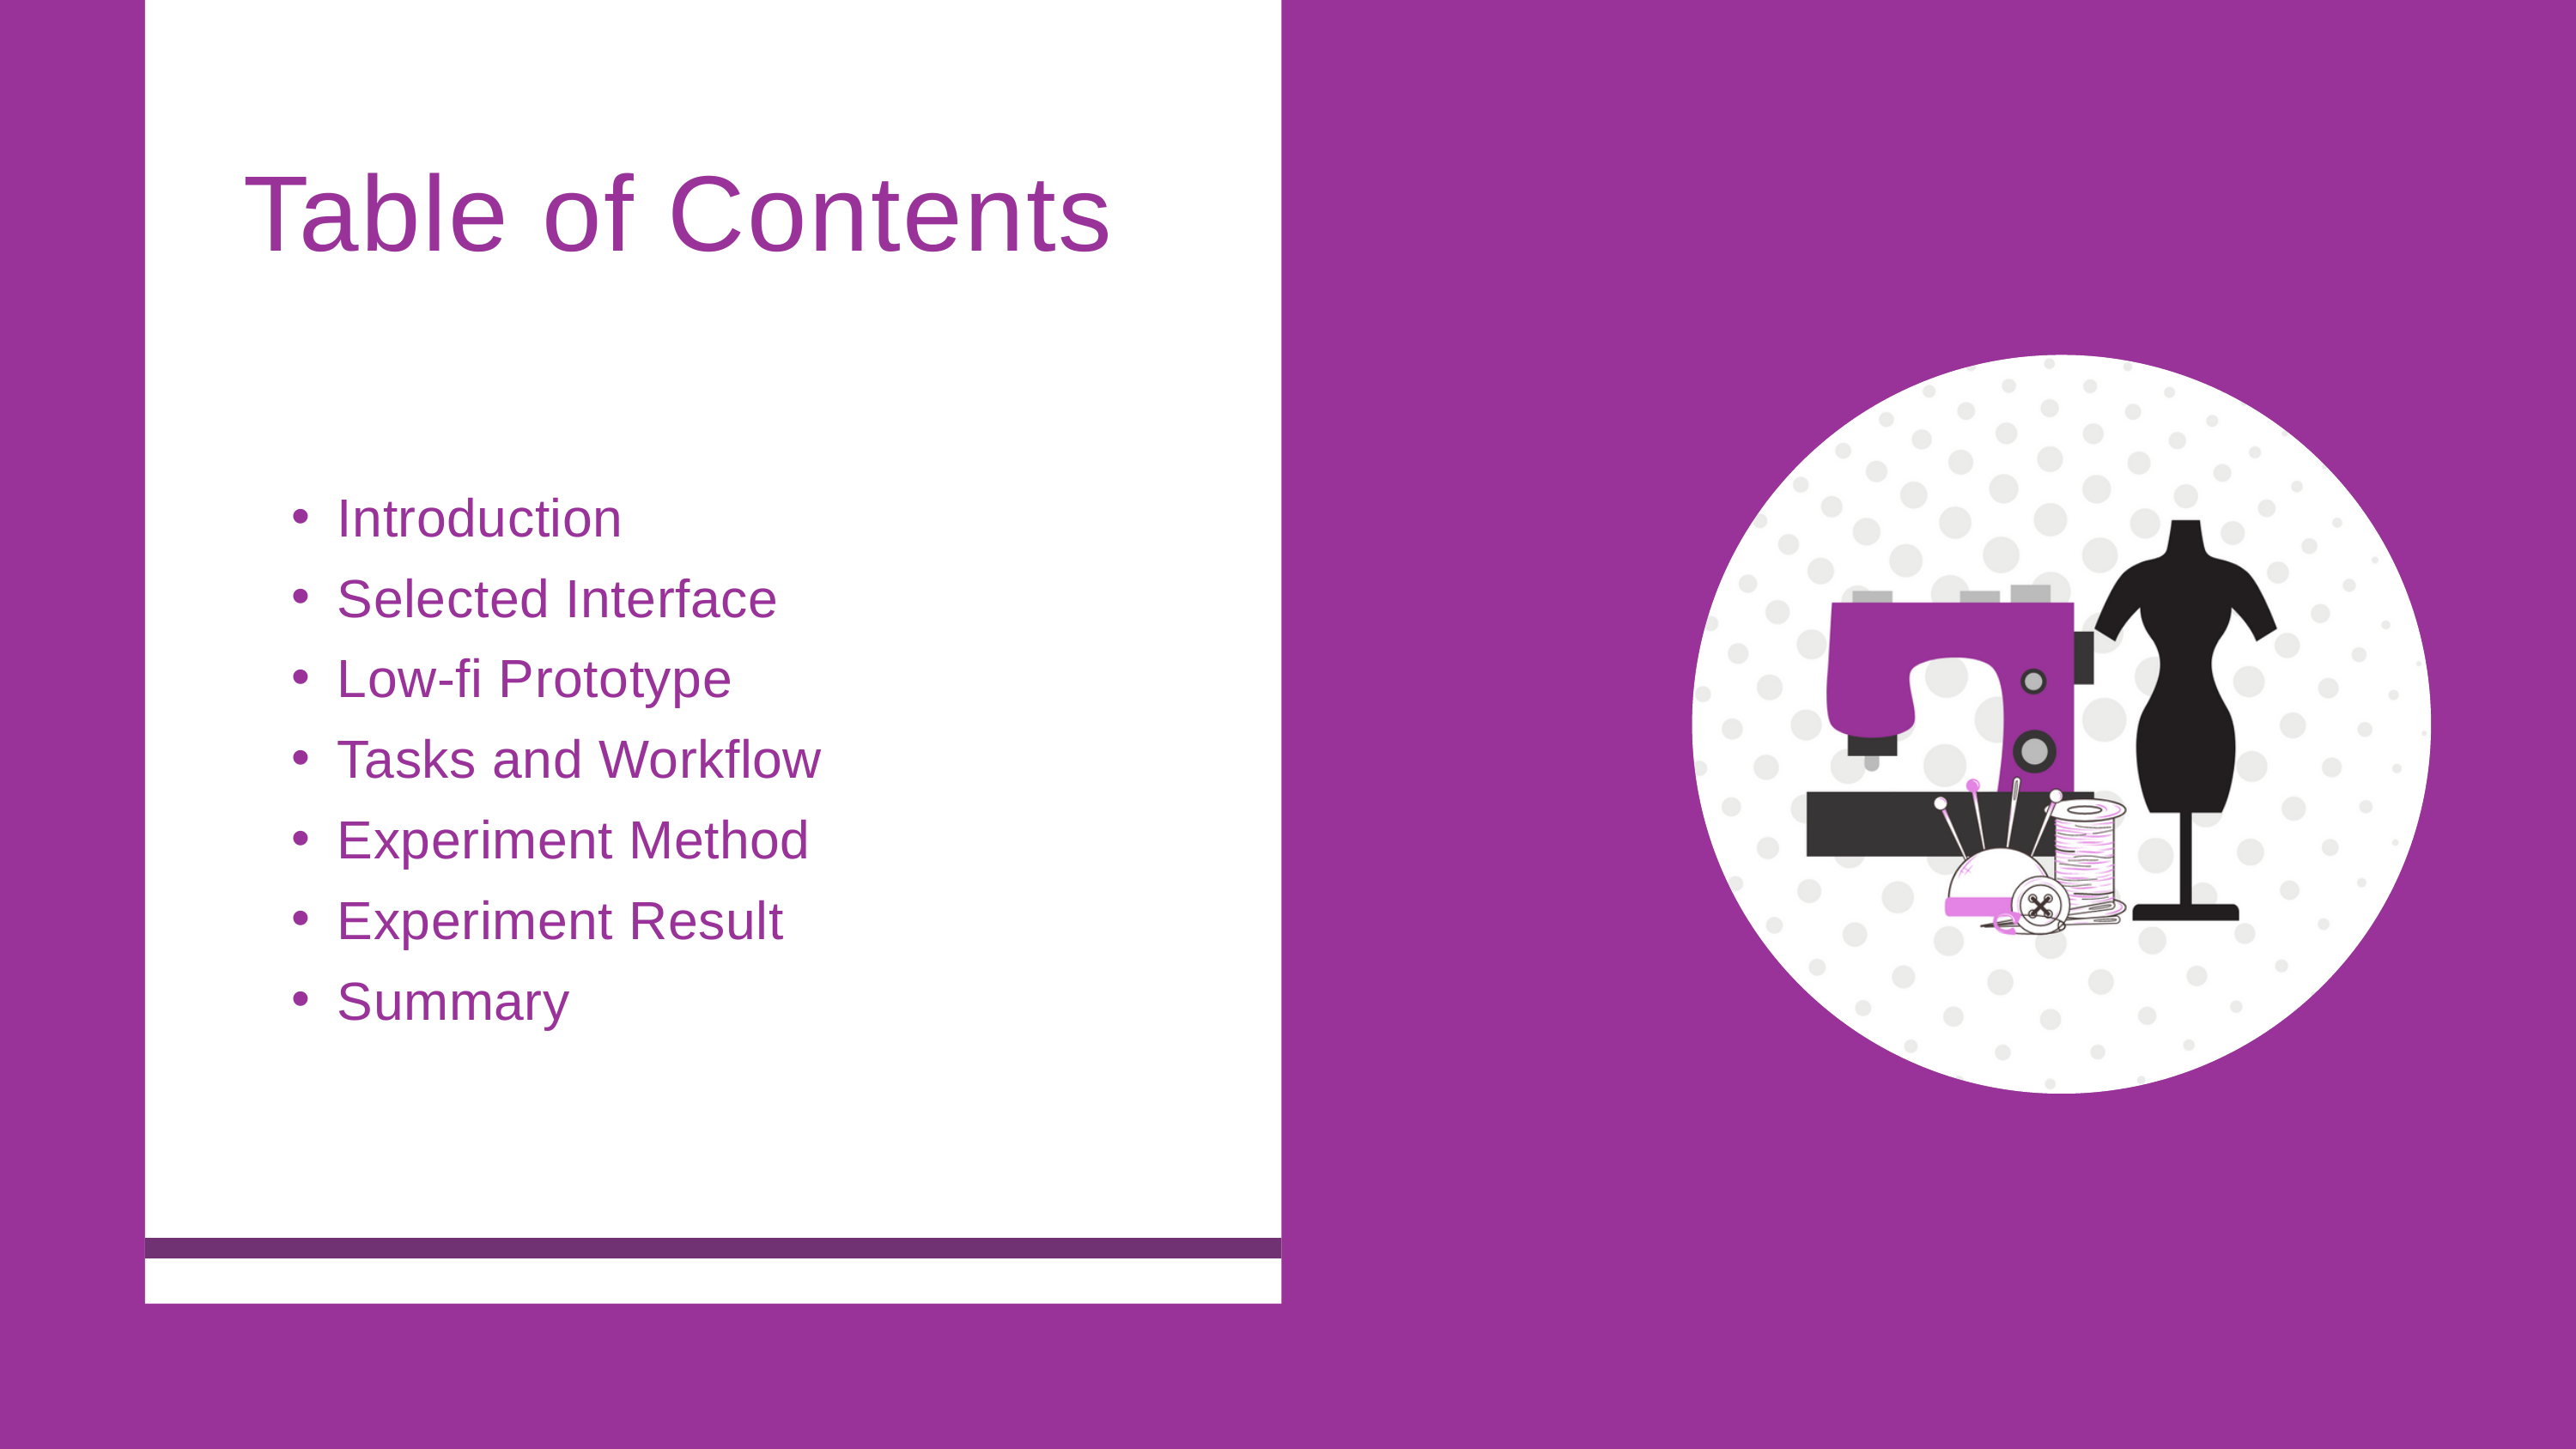

Table of Contents

Introduction
Selected Interface
Low-fi Prototype
Tasks and Workflow
Experiment Method
Experiment Result
Summary